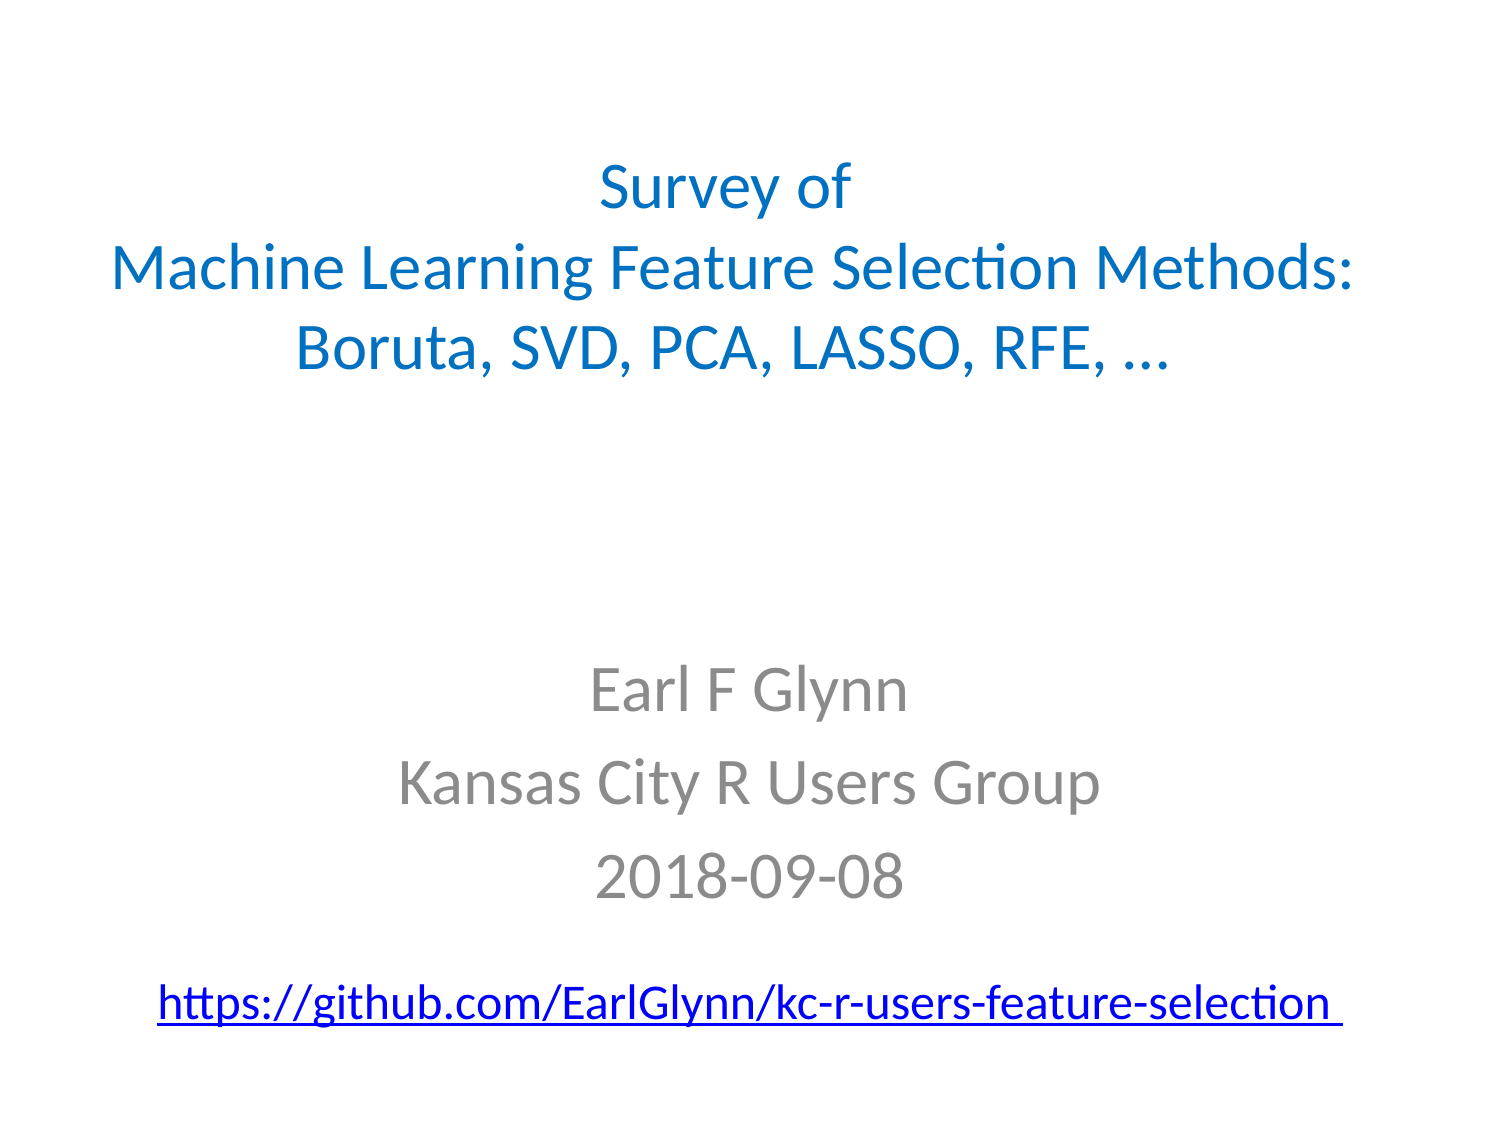

# Survey of Machine Learning Feature Selection Methods: Boruta, SVD, PCA, LASSO, RFE, …
Earl F Glynn
Kansas City R Users Group
2018-09-08
https://github.com/EarlGlynn/kc-r-users-feature-selection